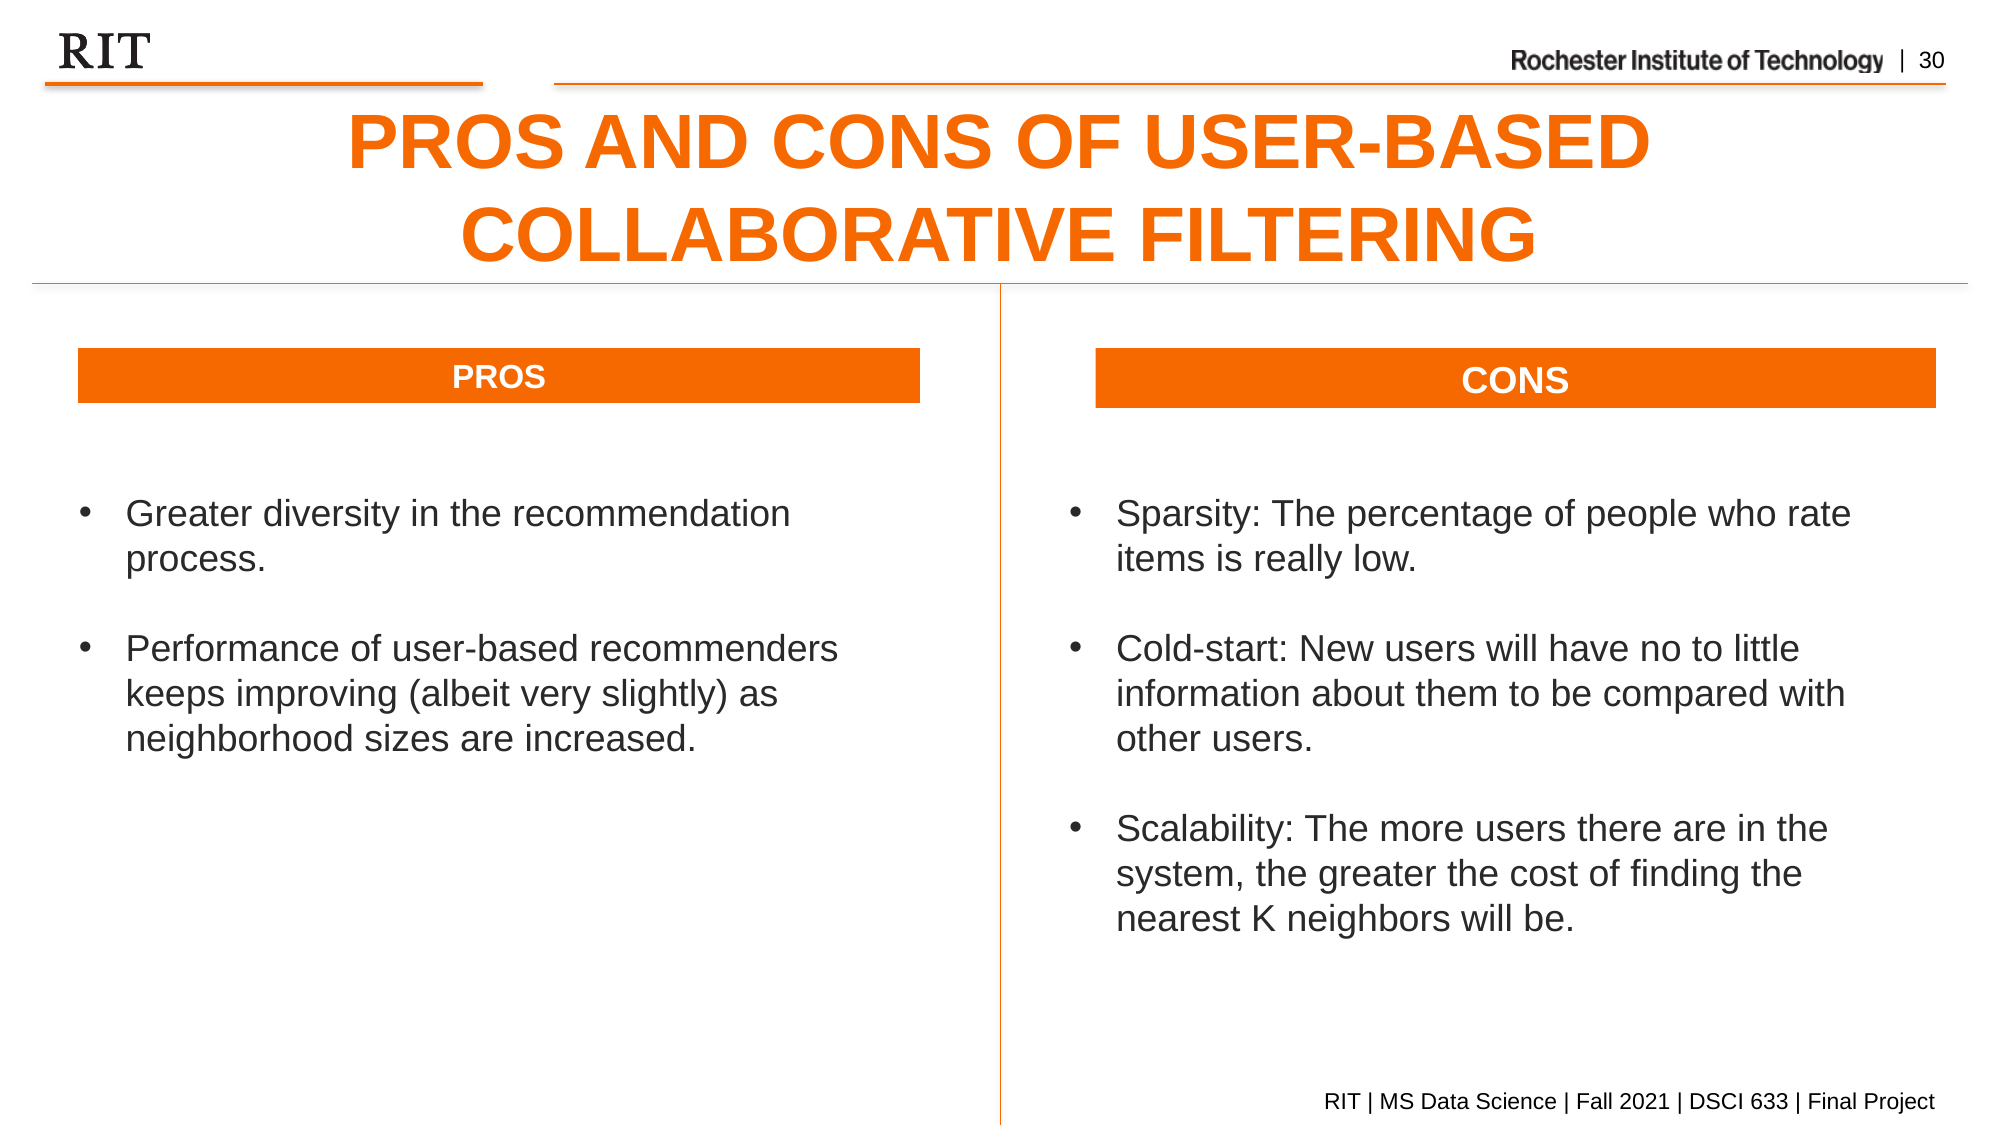

PROS AND CONS OF USER-BASED COLLABORATIVE FILTERING
PROS
CONS
Greater diversity in the recommendation process.

Performance of user-based recommenders keeps improving (albeit very slightly) as neighborhood sizes are increased.

Sparsity: The percentage of people who rate items is really low.

Cold-start: New users will have no to little information about them to be compared with other users.

Scalability: The more users there are in the system, the greater the cost of finding the nearest K neighbors will be.
RIT | MS Data Science | Fall 2021 | DSCI 633 | Final Project